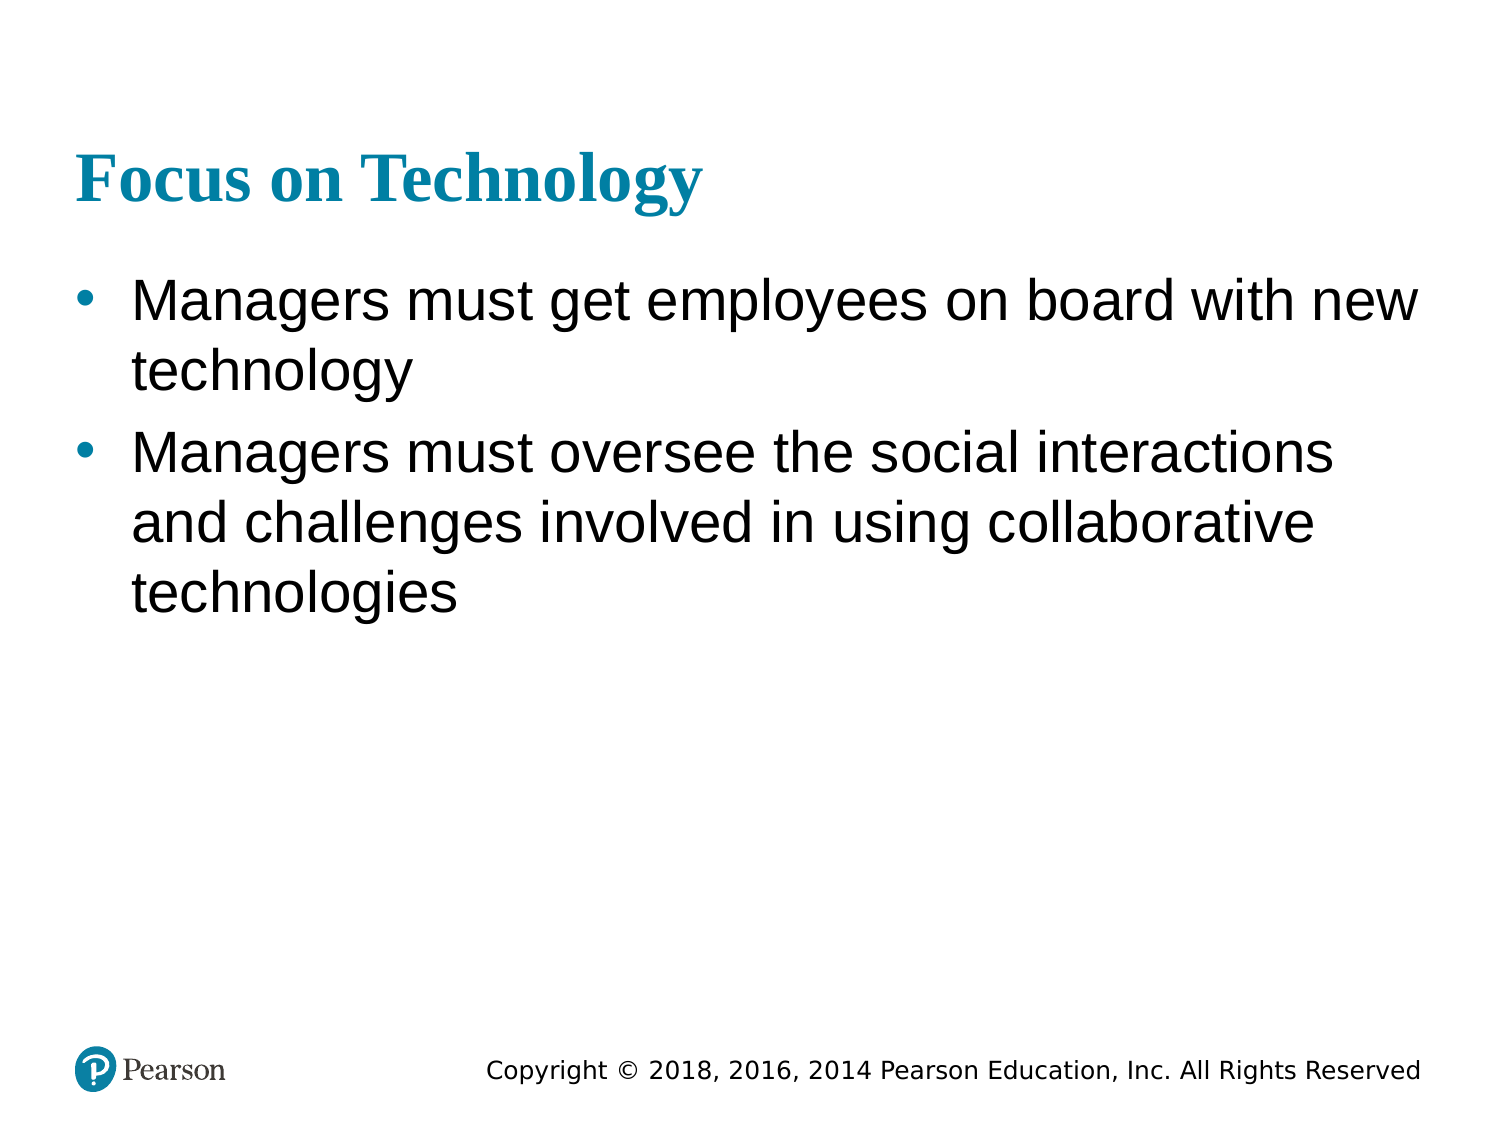

# Focus on Technology
Managers must get employees on board with new technology
Managers must oversee the social interactions and challenges involved in using collaborative technologies